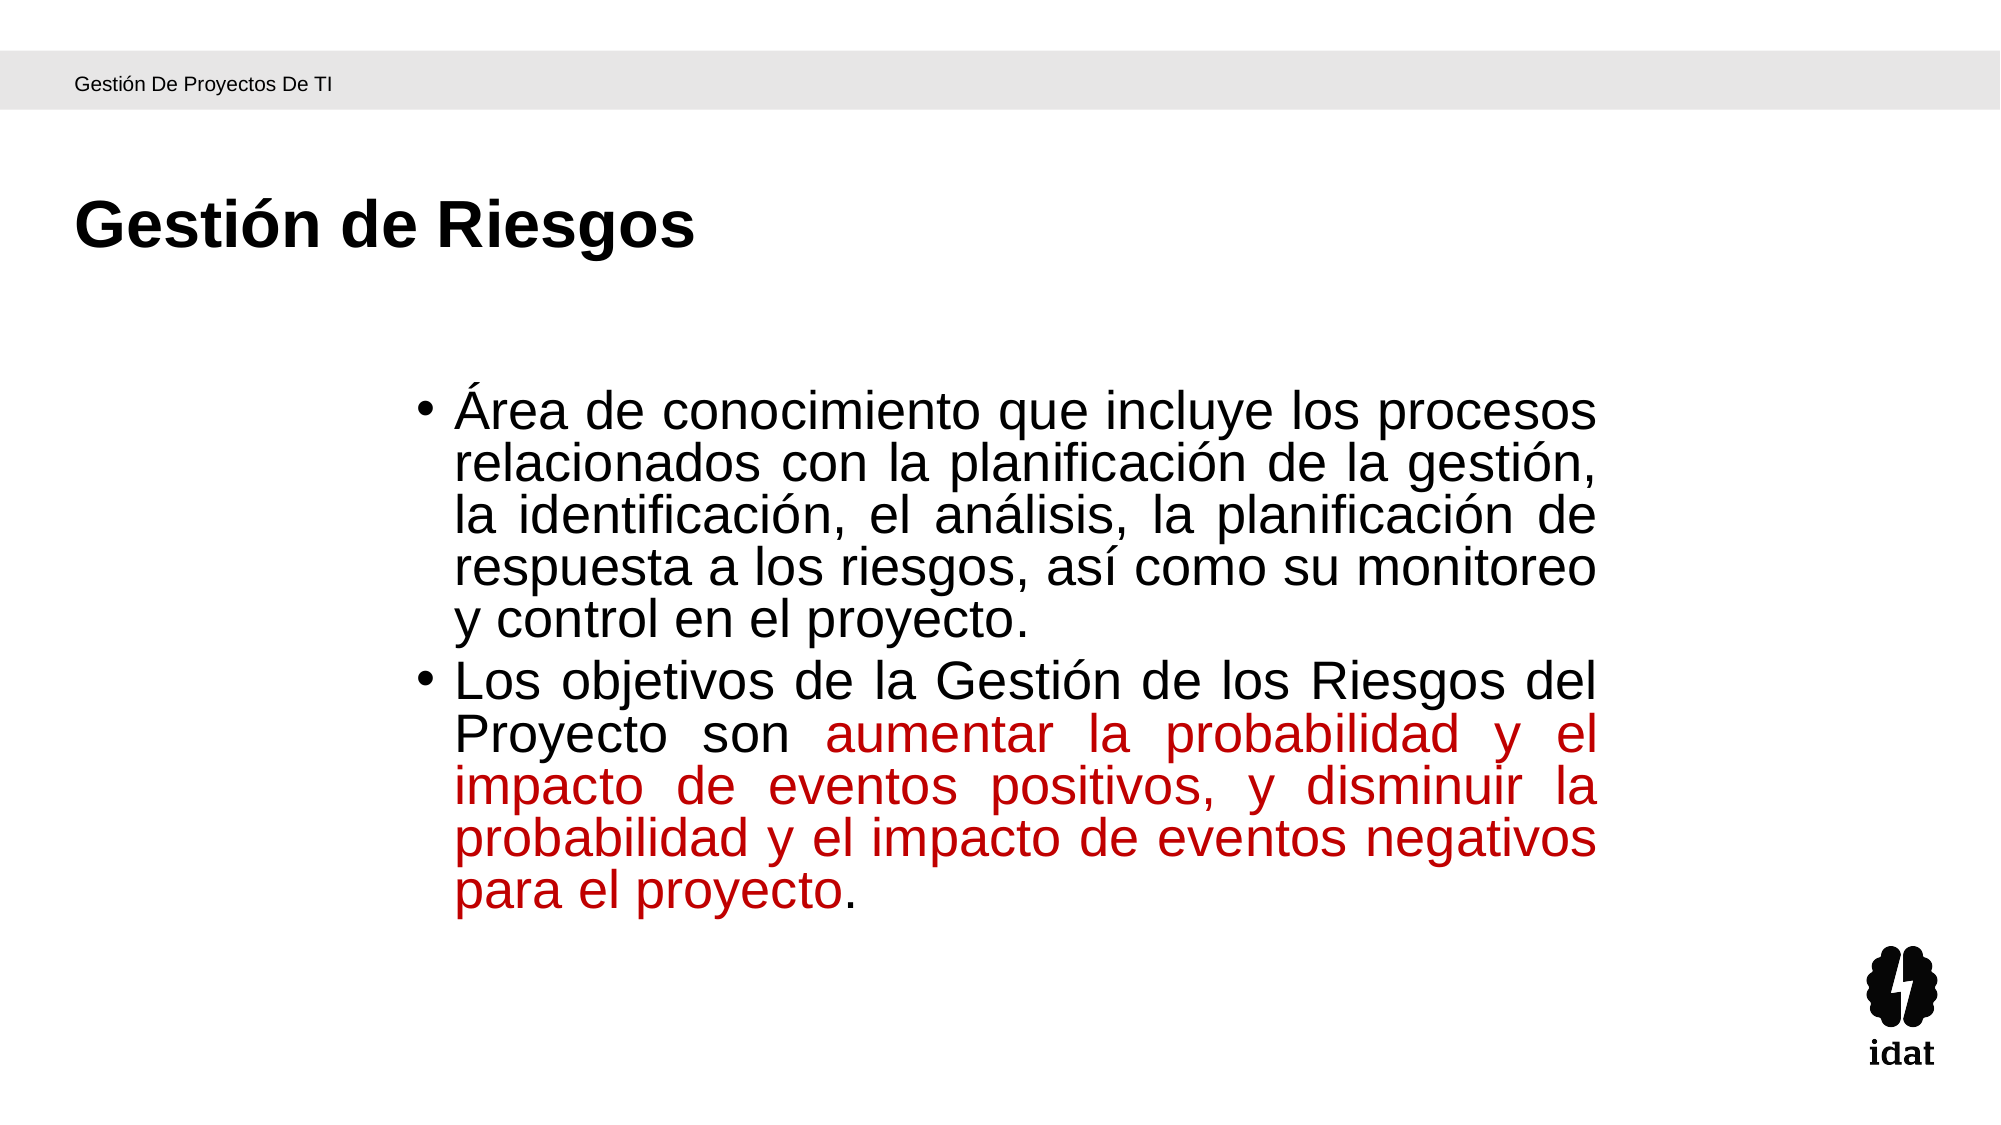

Gestión De Proyectos De TI
Gestión de Riesgos
Área de conocimiento que incluye los procesos relacionados con la planificación de la gestión, la identificación, el análisis, la planificación de respuesta a los riesgos, así como su monitoreo y control en el proyecto.
Los objetivos de la Gestión de los Riesgos del Proyecto son aumentar la probabilidad y el impacto de eventos positivos, y disminuir la probabilidad y el impacto de eventos negativos para el proyecto.